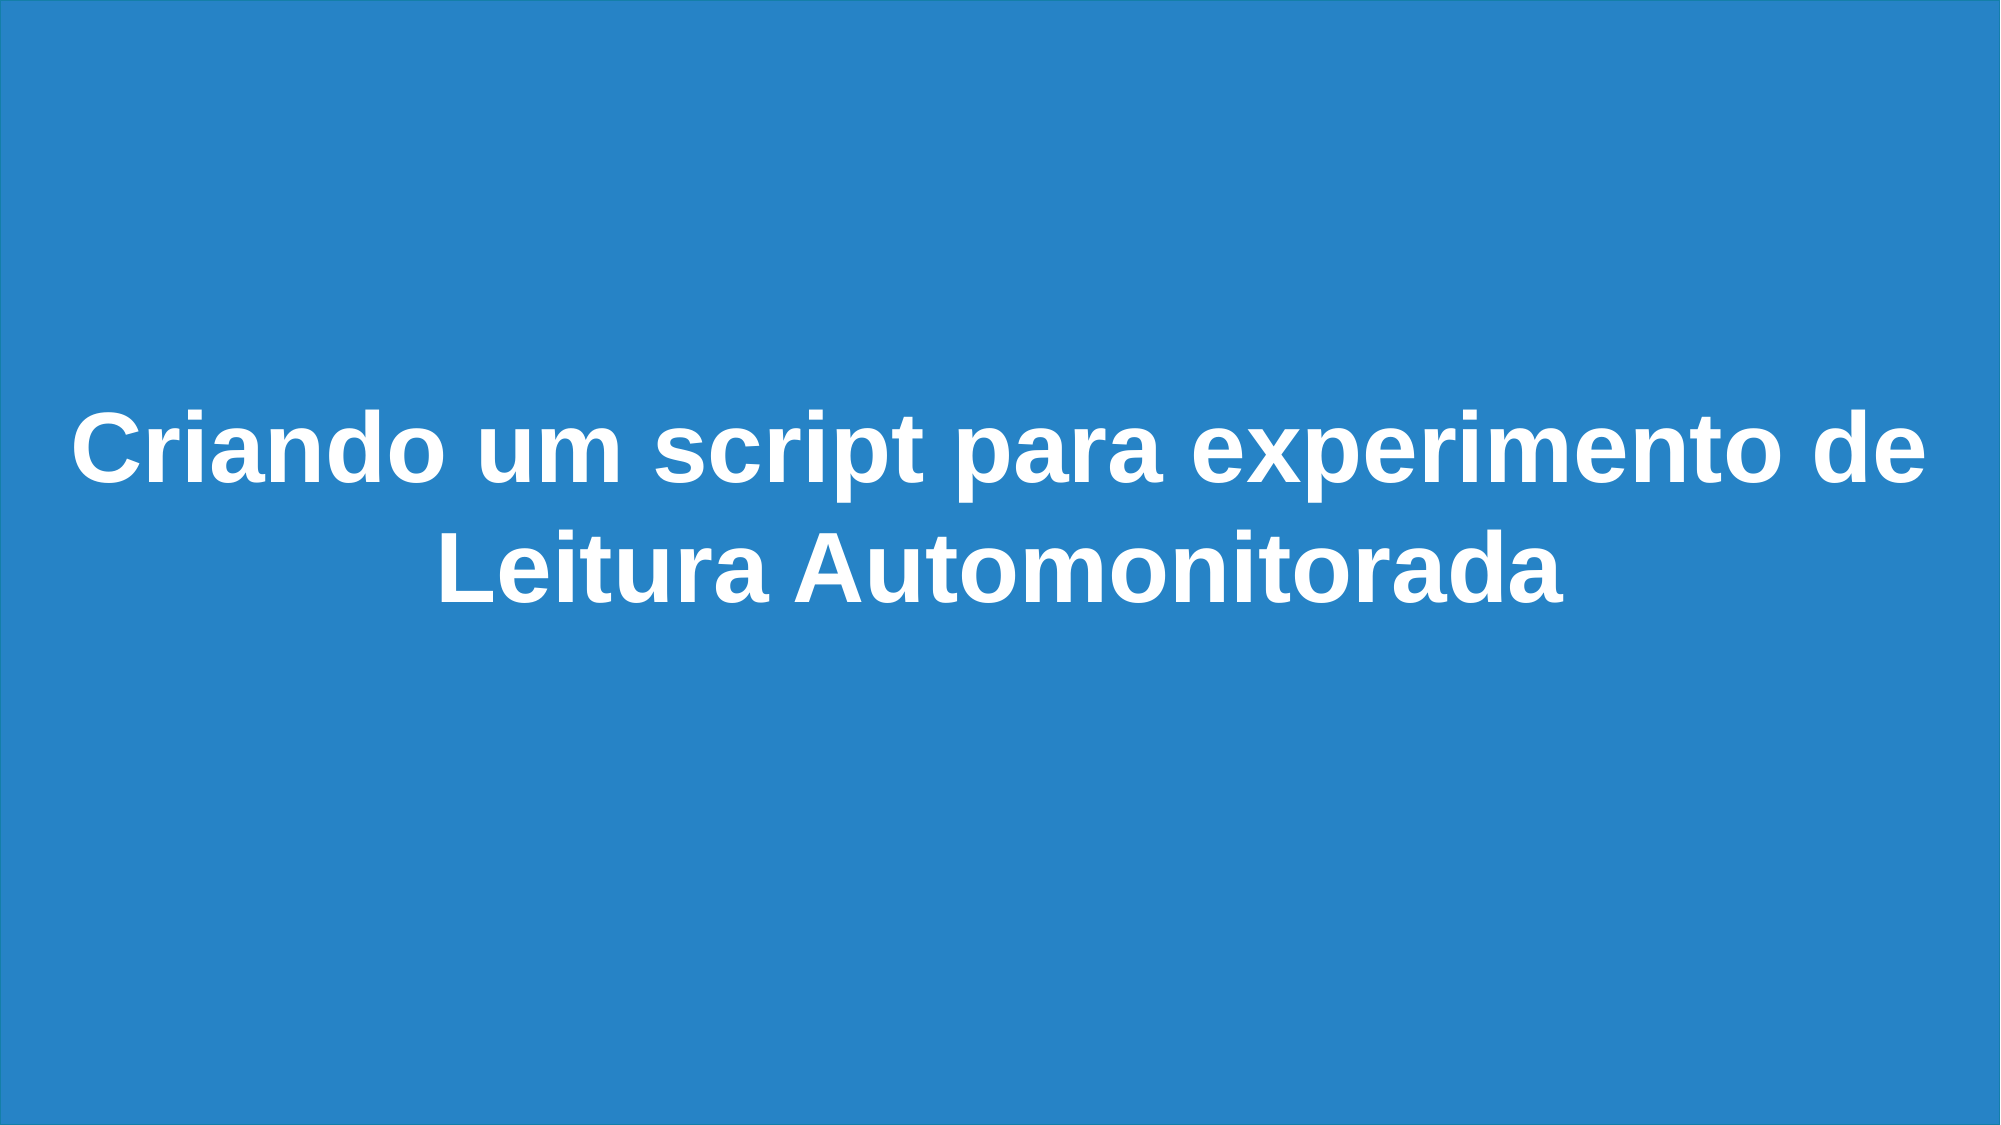

Criando um script para experimento de Leitura Automonitorada